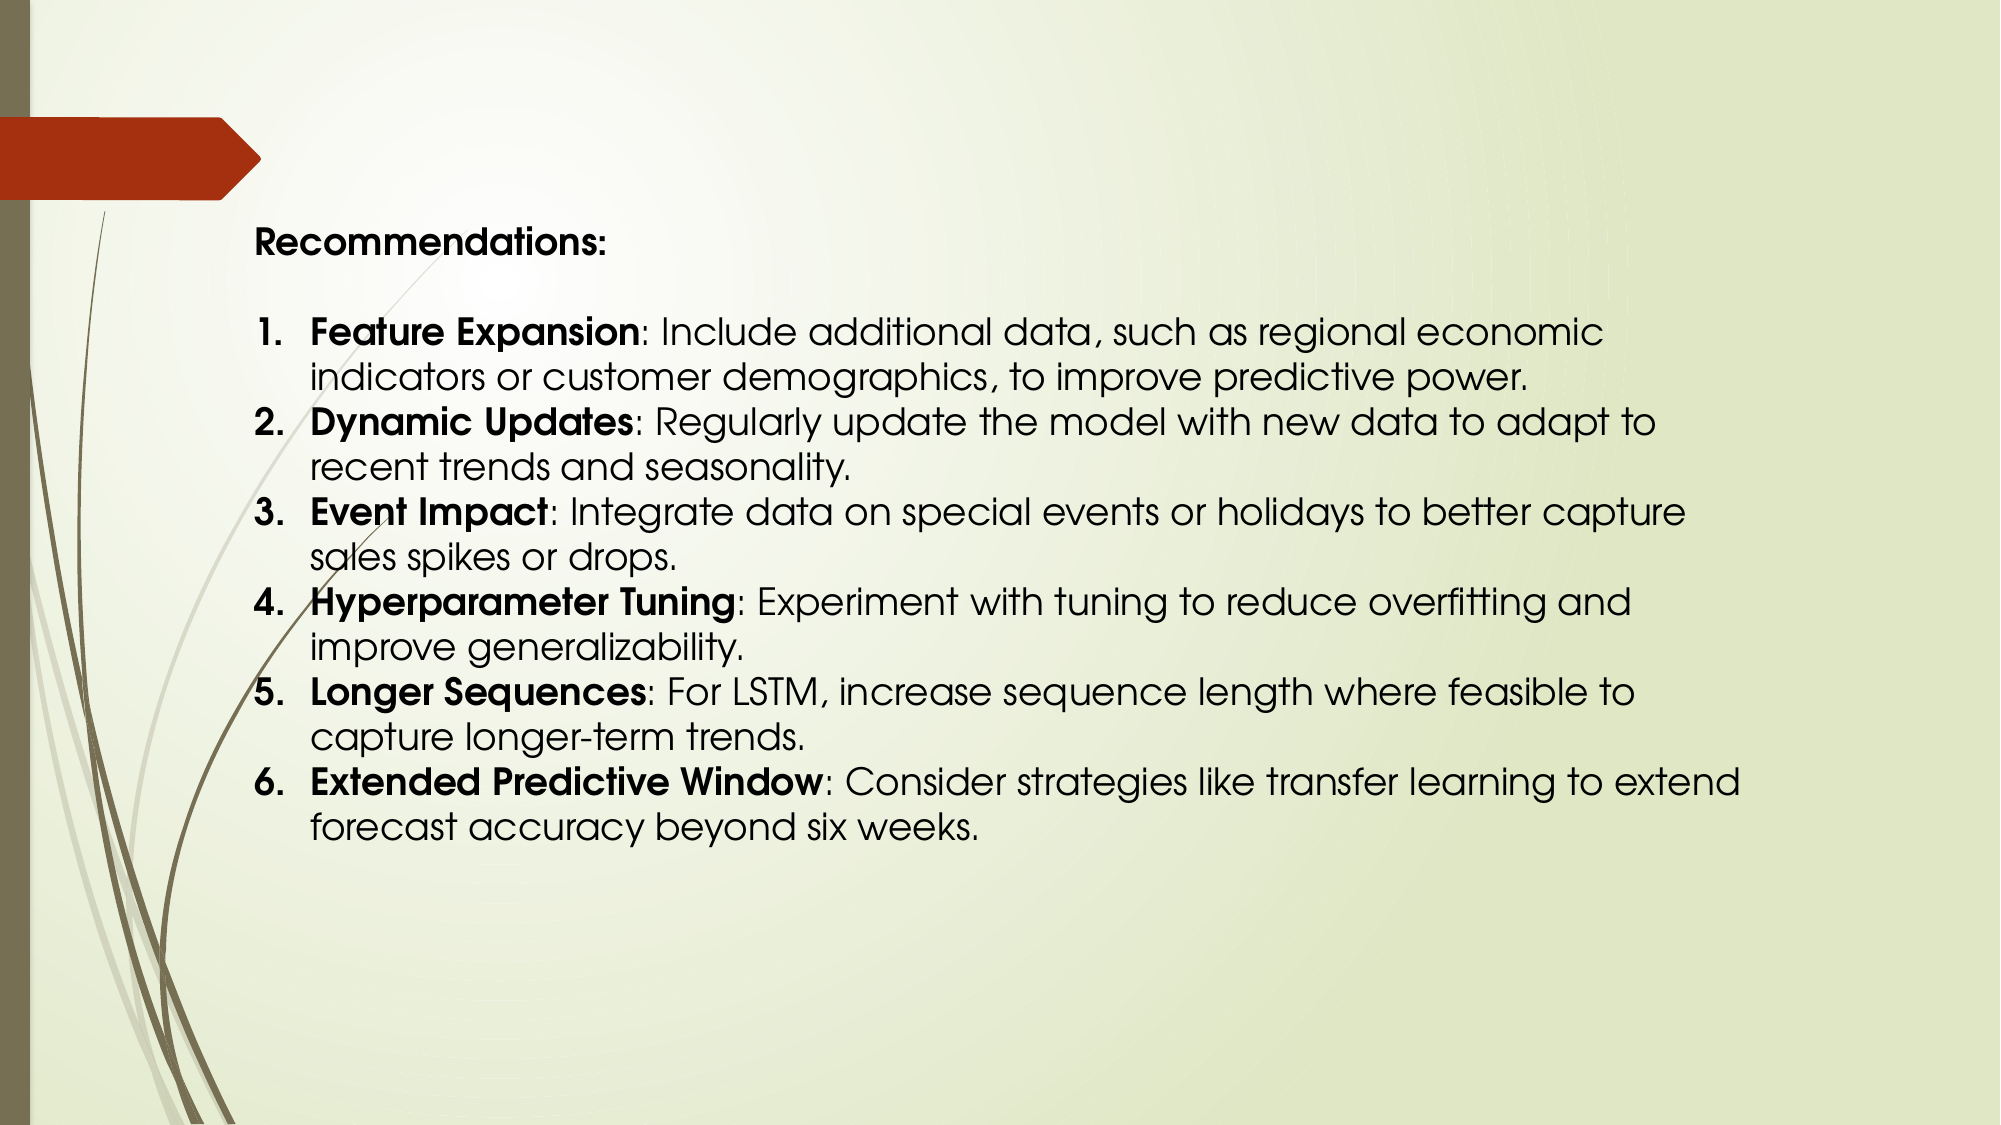

Recommendations:

Feature Expansion: Include additional data, such as regional economic indicators or customer demographics, to improve predictive power.
Dynamic Updates: Regularly update the model with new data to adapt to recent trends and seasonality.
Event Impact: Integrate data on special events or holidays to better capture sales spikes or drops.
Hyperparameter Tuning: Experiment with tuning to reduce overfitting and improve generalizability.
Longer Sequences: For LSTM, increase sequence length where feasible to capture longer-term trends.
Extended Predictive Window: Consider strategies like transfer learning to extend forecast accuracy beyond six weeks.